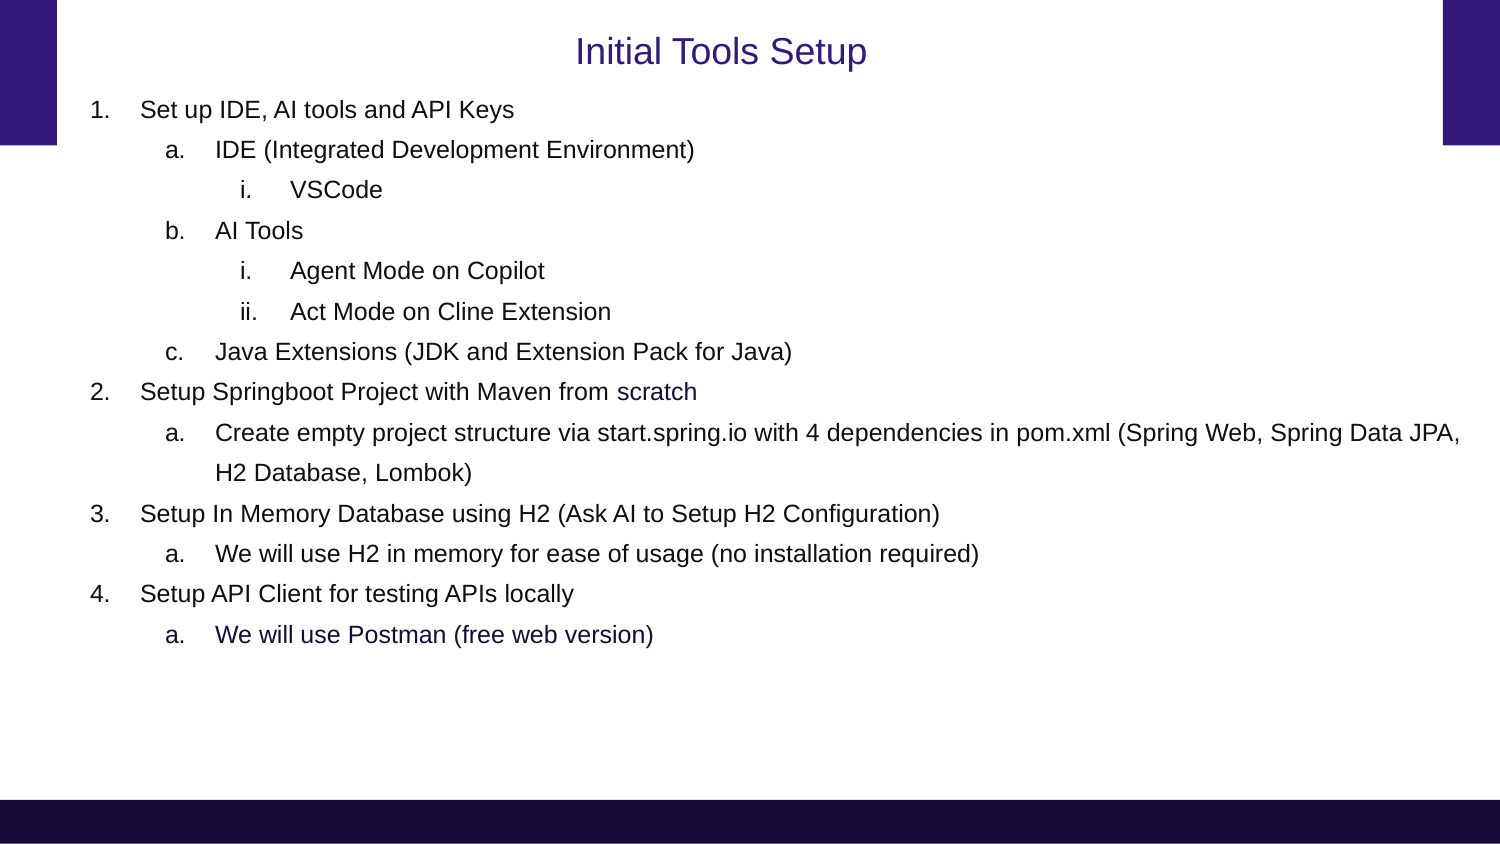

# Initial Tools Setup
Set up IDE, AI tools and API Keys
IDE (Integrated Development Environment)
VSCode
AI Tools
Agent Mode on Copilot
Act Mode on Cline Extension
Java Extensions (JDK and Extension Pack for Java)
Setup Springboot Project with Maven from scratch
Create empty project structure via start.spring.io with 4 dependencies in pom.xml (Spring Web, Spring Data JPA, H2 Database, Lombok)
Setup In Memory Database using H2 (Ask AI to Setup H2 Configuration)
We will use H2 in memory for ease of usage (no installation required)
Setup API Client for testing APIs locally
We will use Postman (free web version)